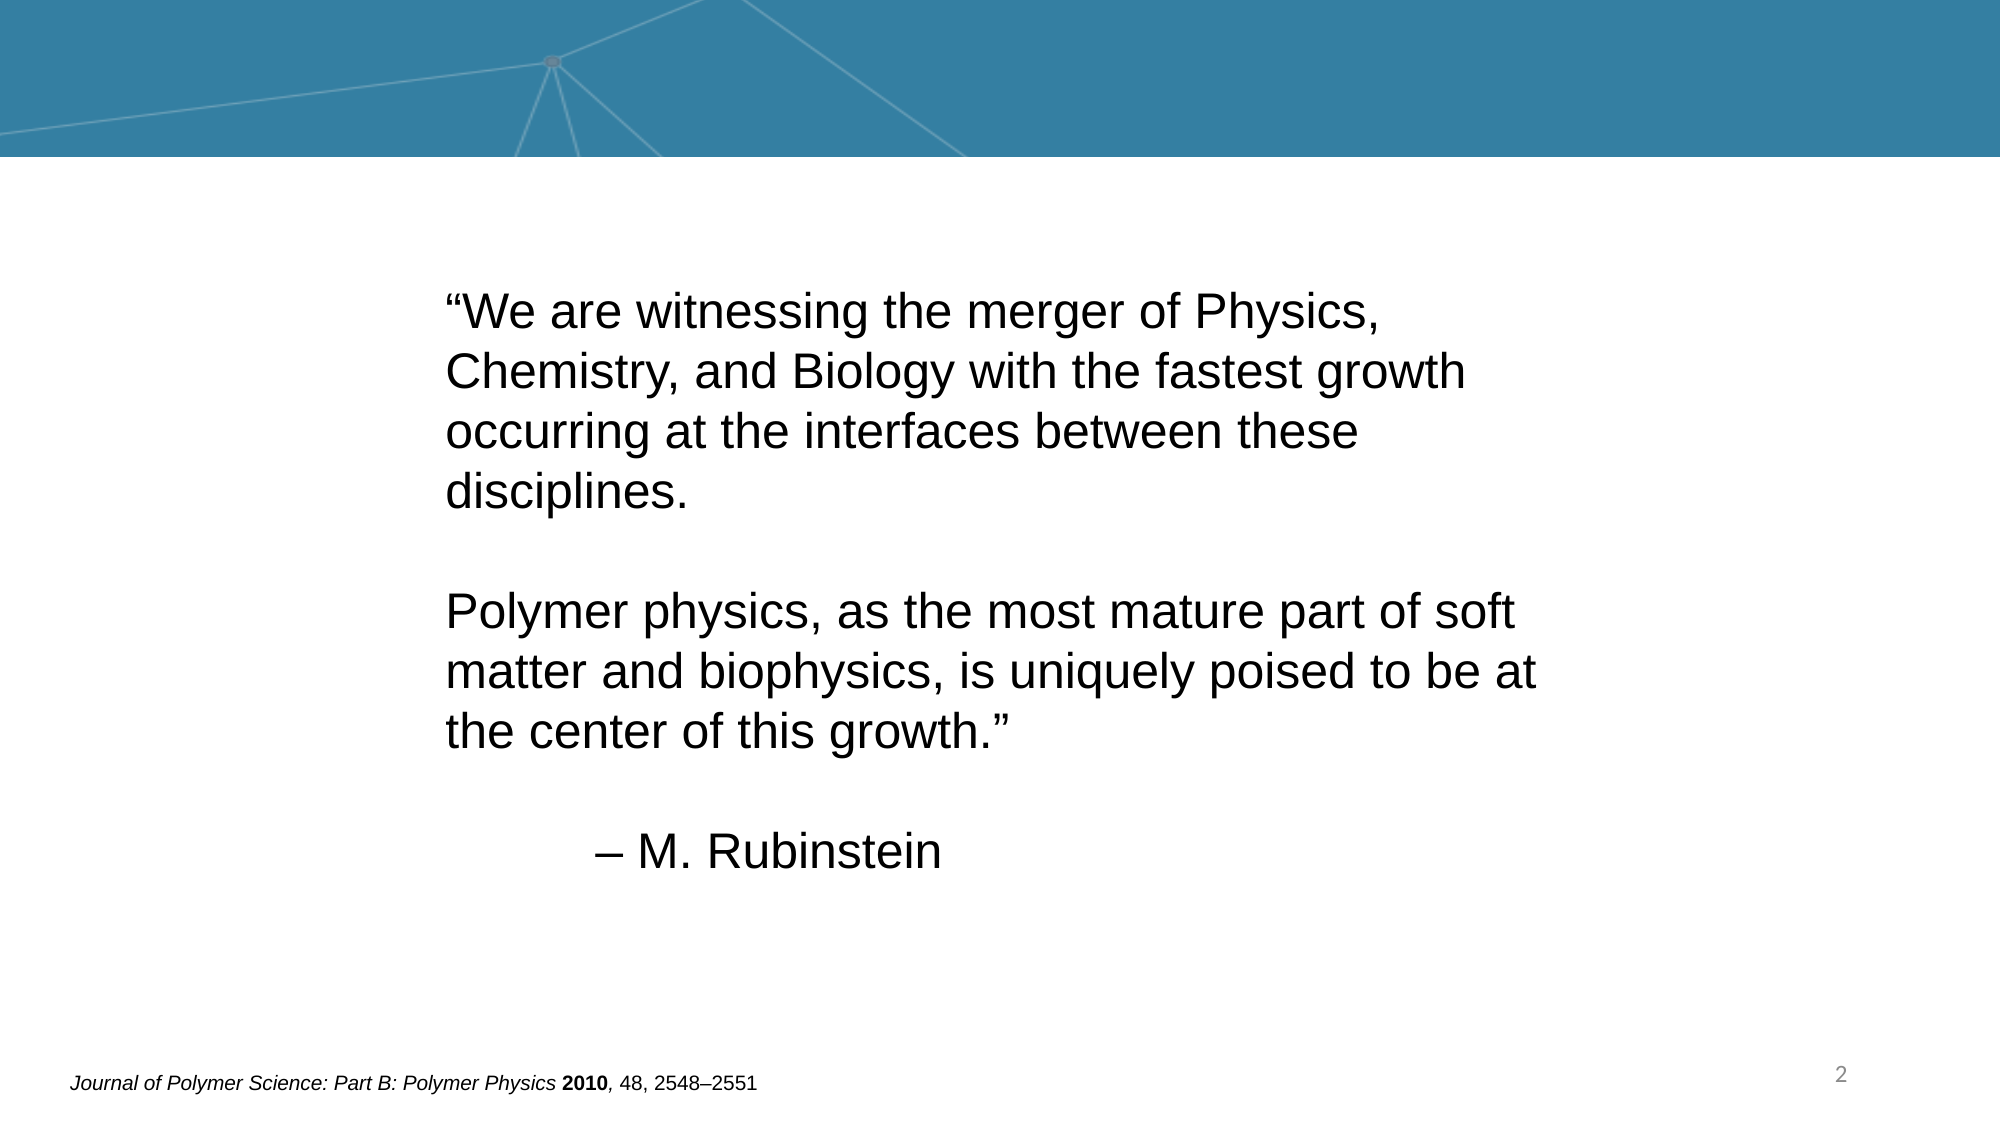

“We are witnessing the merger of Physics, Chemistry, and Biology with the fastest growth occurring at the interfaces between these disciplines.
Polymer physics, as the most mature part of soft matter and biophysics, is uniquely poised to be at the center of this growth.”
	– M. Rubinstein
2
Journal of Polymer Science: Part B: Polymer Physics 2010, 48, 2548–2551